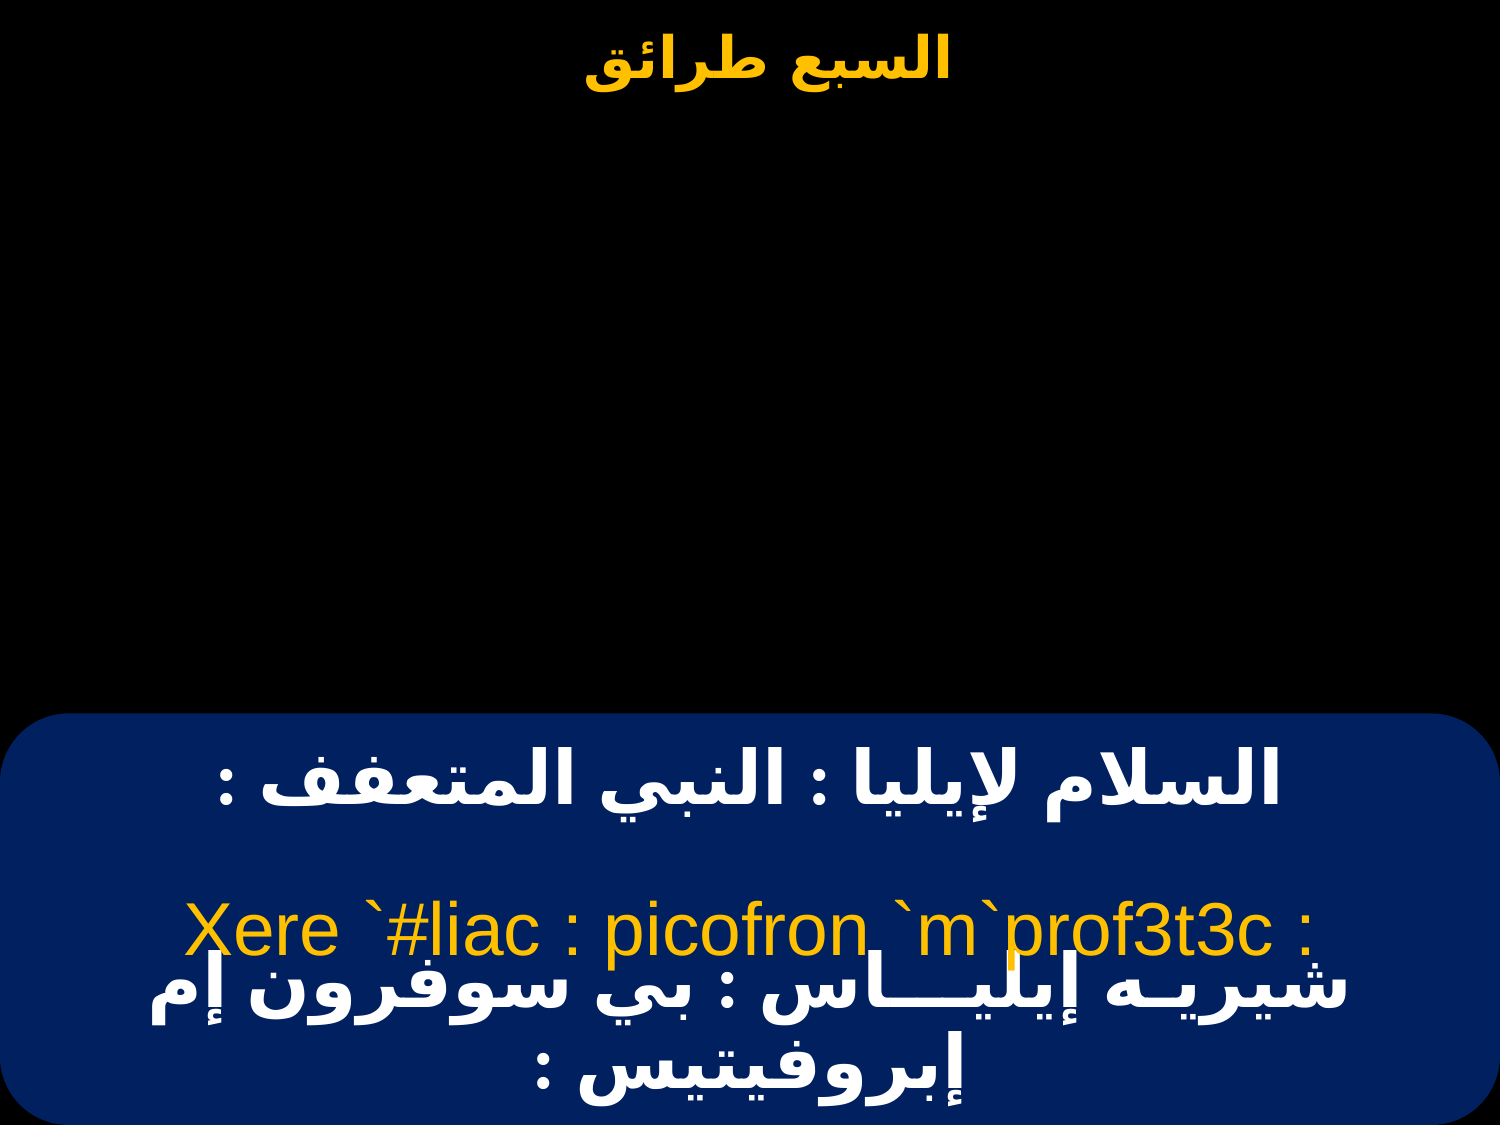

# السلام لإيليا : النبي المتعفف :
Xere `#liac : picofron `m`prof3t3c :
شيريـه إيليـــاس : بي سوفرون إم إبروفيتيس :